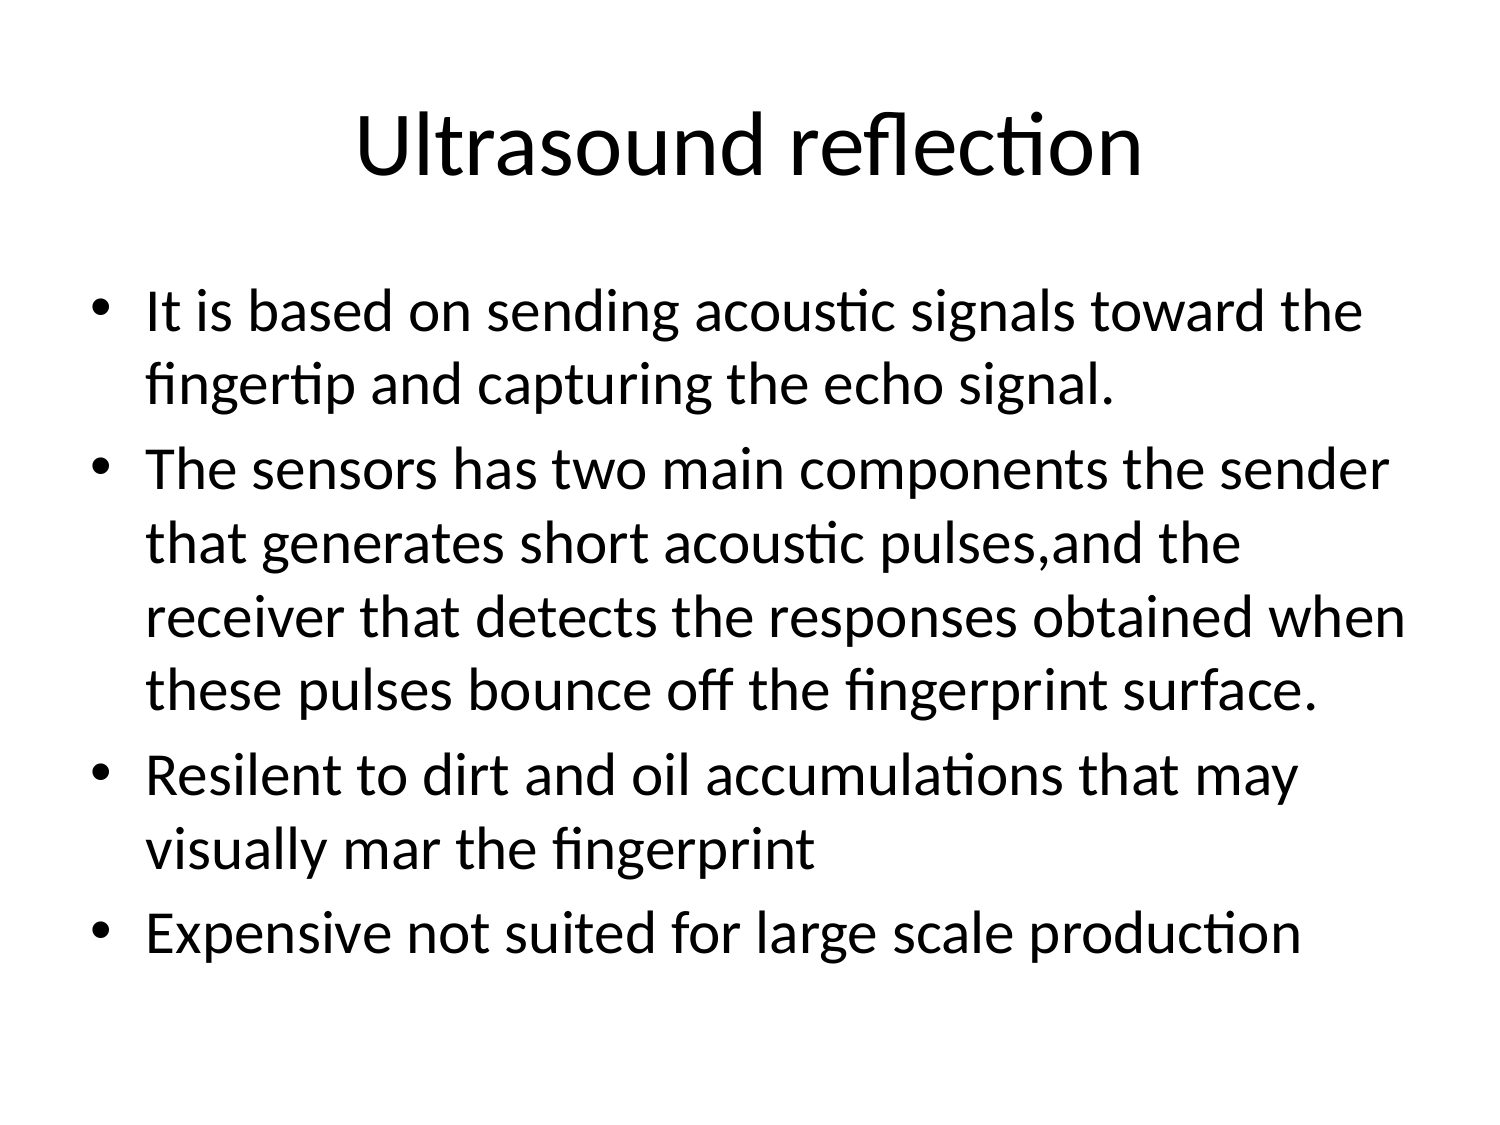

# Ultrasound reflection
It is based on sending acoustic signals toward the fingertip and capturing the echo signal.
The sensors has two main components the sender that generates short acoustic pulses,and the receiver that detects the responses obtained when these pulses bounce off the fingerprint surface.
Resilent to dirt and oil accumulations that may visually mar the fingerprint
Expensive not suited for large scale production